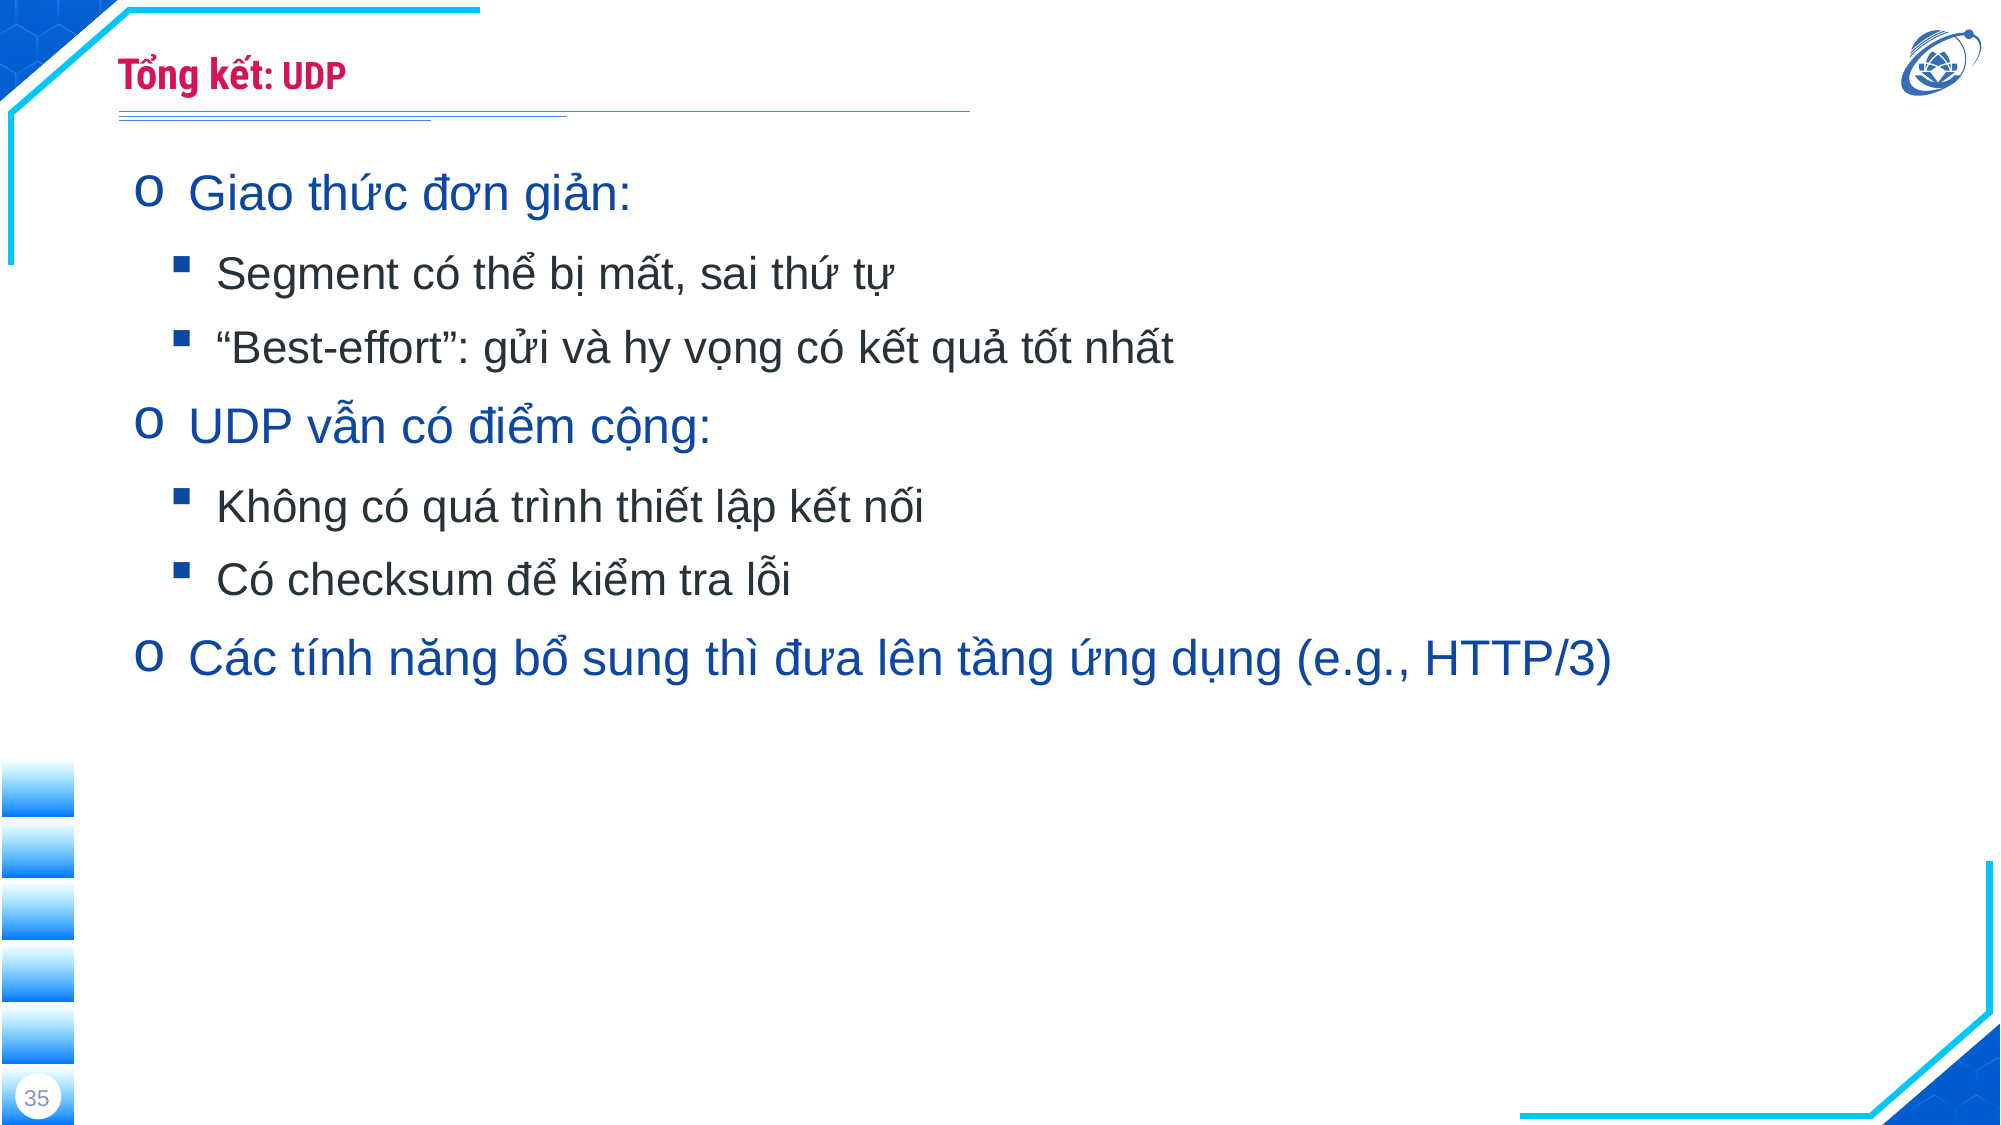

# Tổng kết: UDP
Giao thức đơn giản:
Segment có thể bị mất, sai thứ tự
“Best-effort”: gửi và hy vọng có kết quả tốt nhất
UDP vẫn có điểm cộng:
Không có quá trình thiết lập kết nối
Có checksum để kiểm tra lỗi
Các tính năng bổ sung thì đưa lên tầng ứng dụng (e.g., HTTP/3)

35